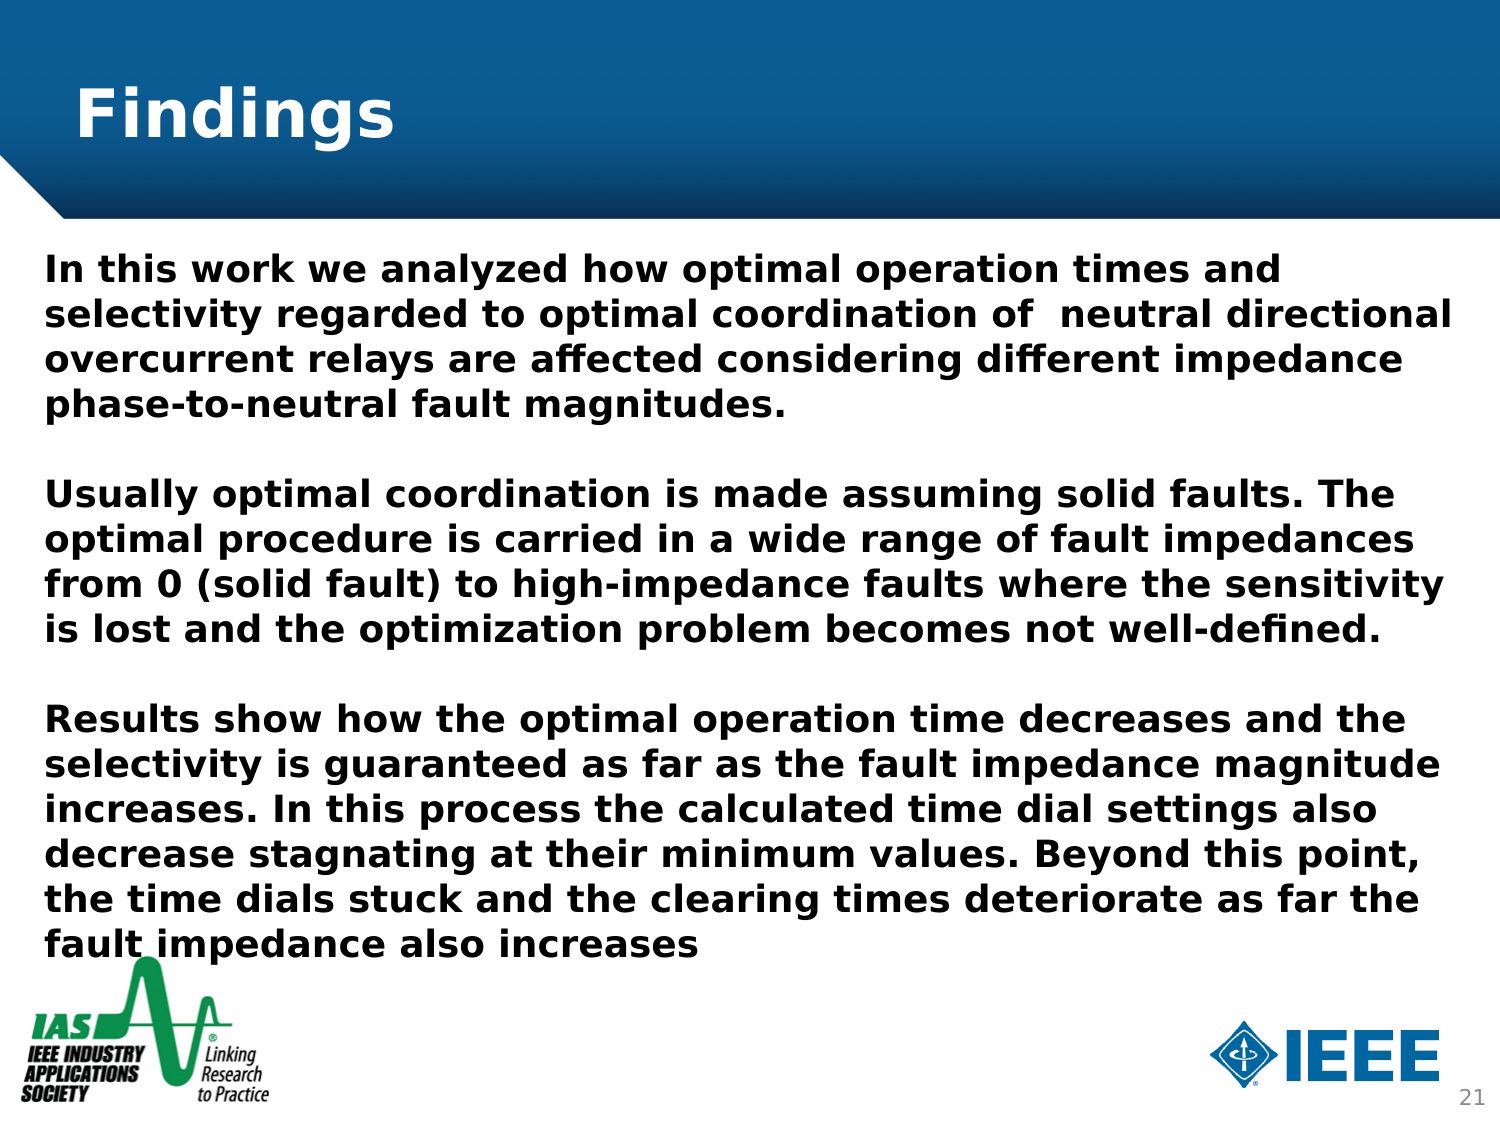

# Findings
In this work we analyzed how optimal operation times and selectivity regarded to optimal coordination of  neutral directional overcurrent relays are affected considering different impedance phase-to-neutral fault magnitudes.

Usually optimal coordination is made assuming solid faults. The optimal procedure is carried in a wide range of fault impedances from 0 (solid fault) to high-impedance faults where the sensitivity is lost and the optimization problem becomes not well-defined.

Results show how the optimal operation time decreases and the selectivity is guaranteed as far as the fault impedance magnitude increases. In this process the calculated time dial settings also decrease stagnating at their minimum values. Beyond this point, the time dials stuck and the clearing times deteriorate as far the fault impedance also increases
21